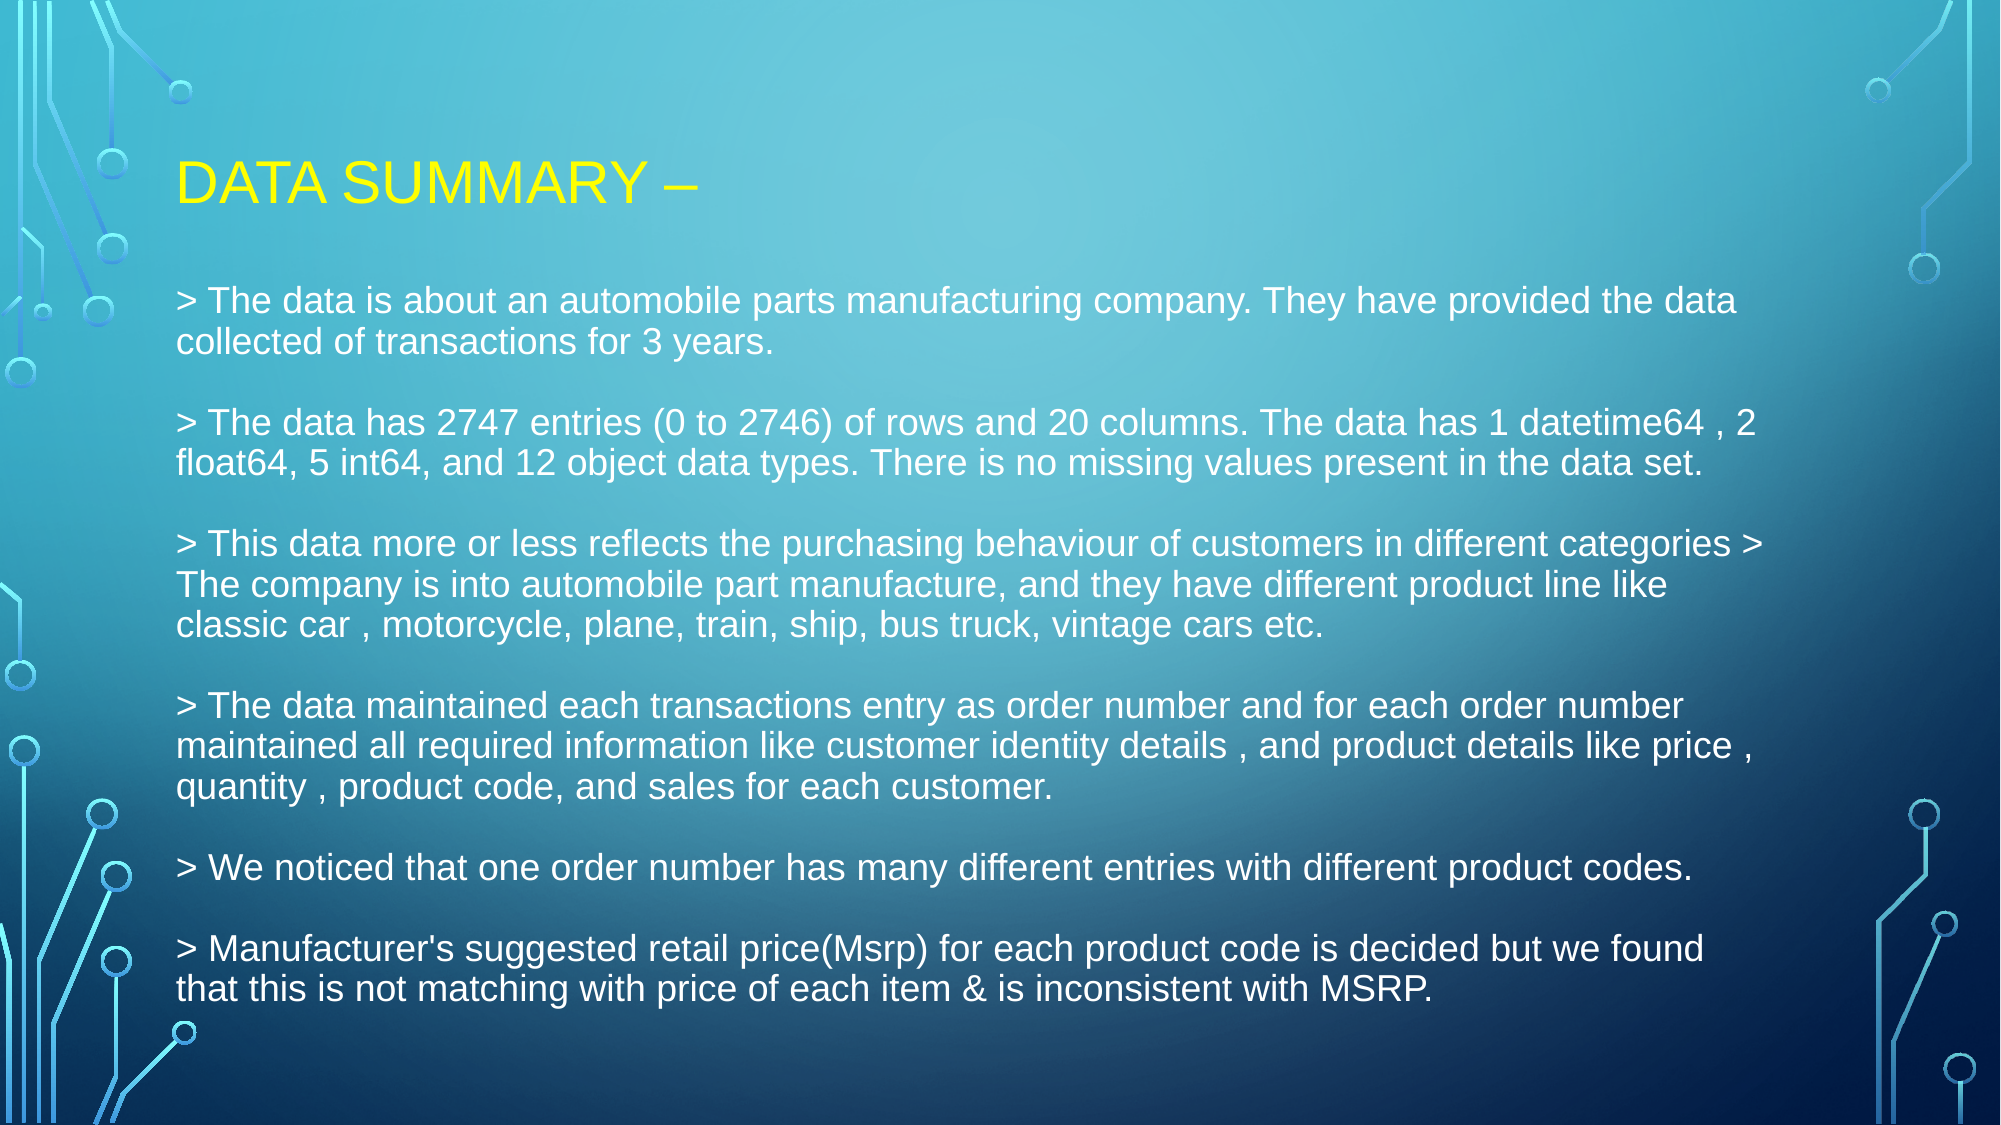

# Data Summary – > The data is about an automobile parts manufacturing company. They have provided the data collected of transactions for 3 years. > The data has 2747 entries (0 to 2746) of rows and 20 columns. The data has 1 datetime64 , 2 float64, 5 int64, and 12 object data types. There is no missing values present in the data set. > This data more or less reflects the purchasing behaviour of customers in different categories > The company is into automobile part manufacture, and they have different product line like classic car , motorcycle, plane, train, ship, bus truck, vintage cars etc. > The data maintained each transactions entry as order number and for each order number maintained all required information like customer identity details , and product details like price , quantity , product code, and sales for each customer. > We noticed that one order number has many different entries with different product codes. > Manufacturer's suggested retail price(Msrp) for each product code is decided but we found that this is not matching with price of each item & is inconsistent with MSRP.